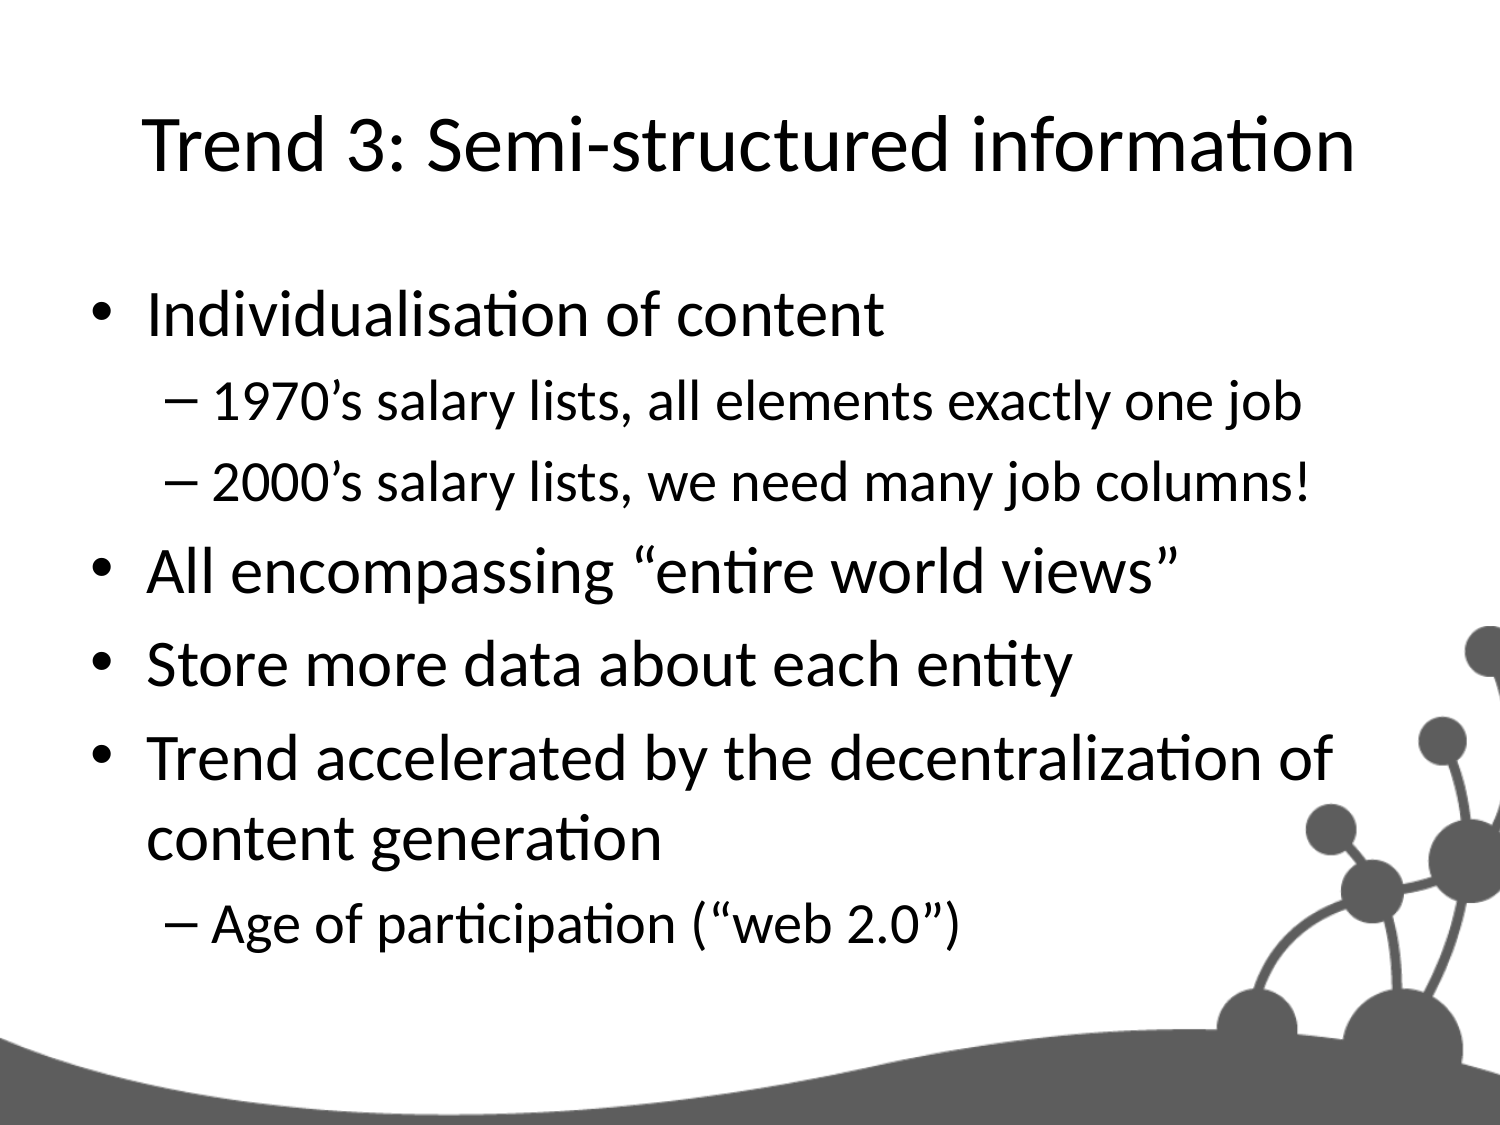

# Trend 3: Semi-structured information
Individualisation of content
1970’s salary lists, all elements exactly one job
2000’s salary lists, we need many job columns!
All encompassing “entire world views”
Store more data about each entity
Trend accelerated by the decentralization of content generation
Age of participation (“web 2.0”)